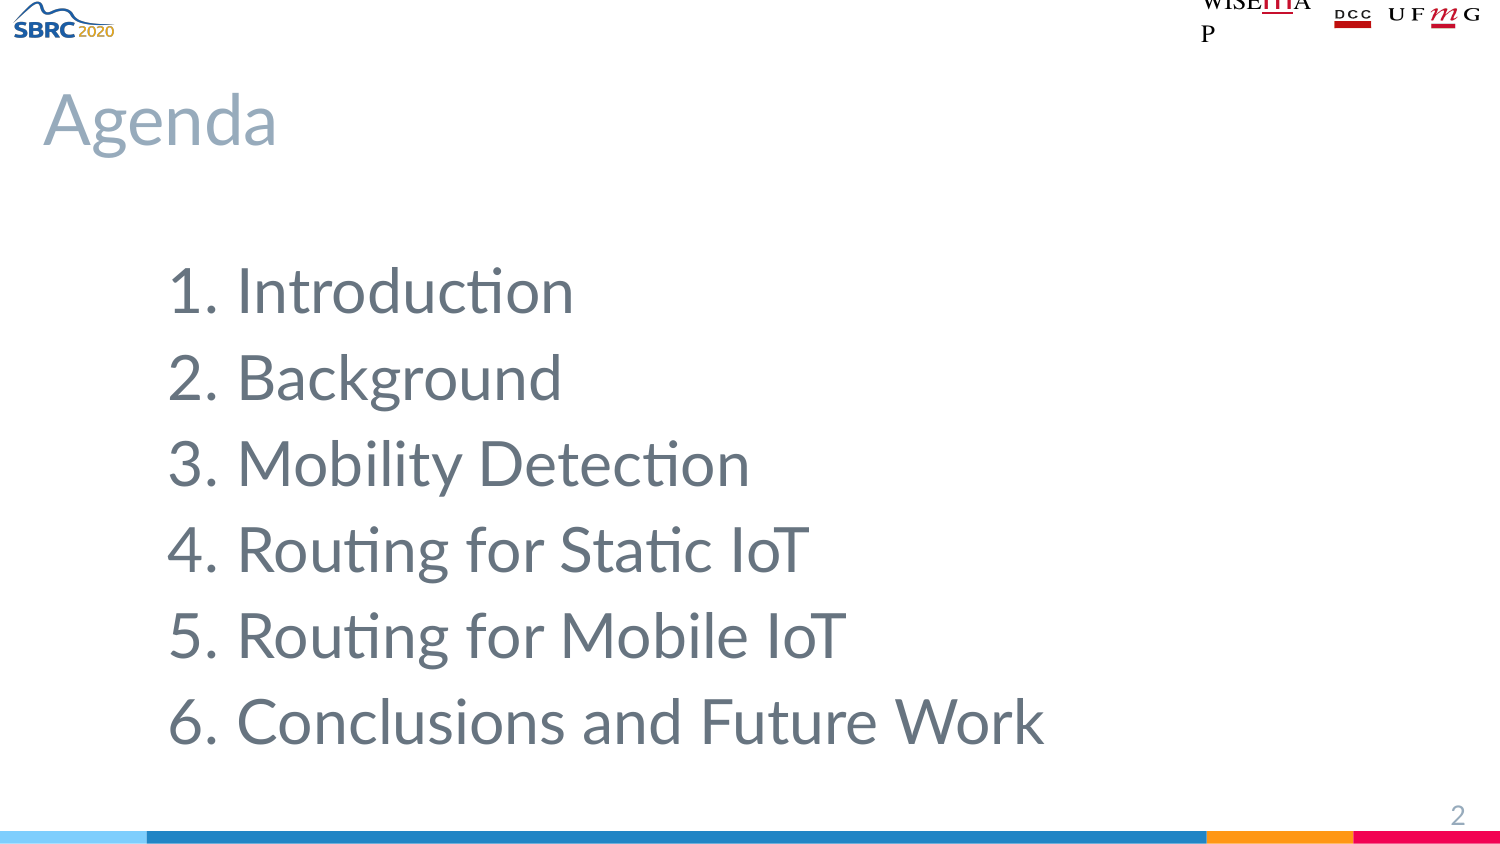

# Agenda
Introduction
Background
Mobility Detection
Routing for Static IoT
Routing for Mobile IoT
Conclusions and Future Work
2